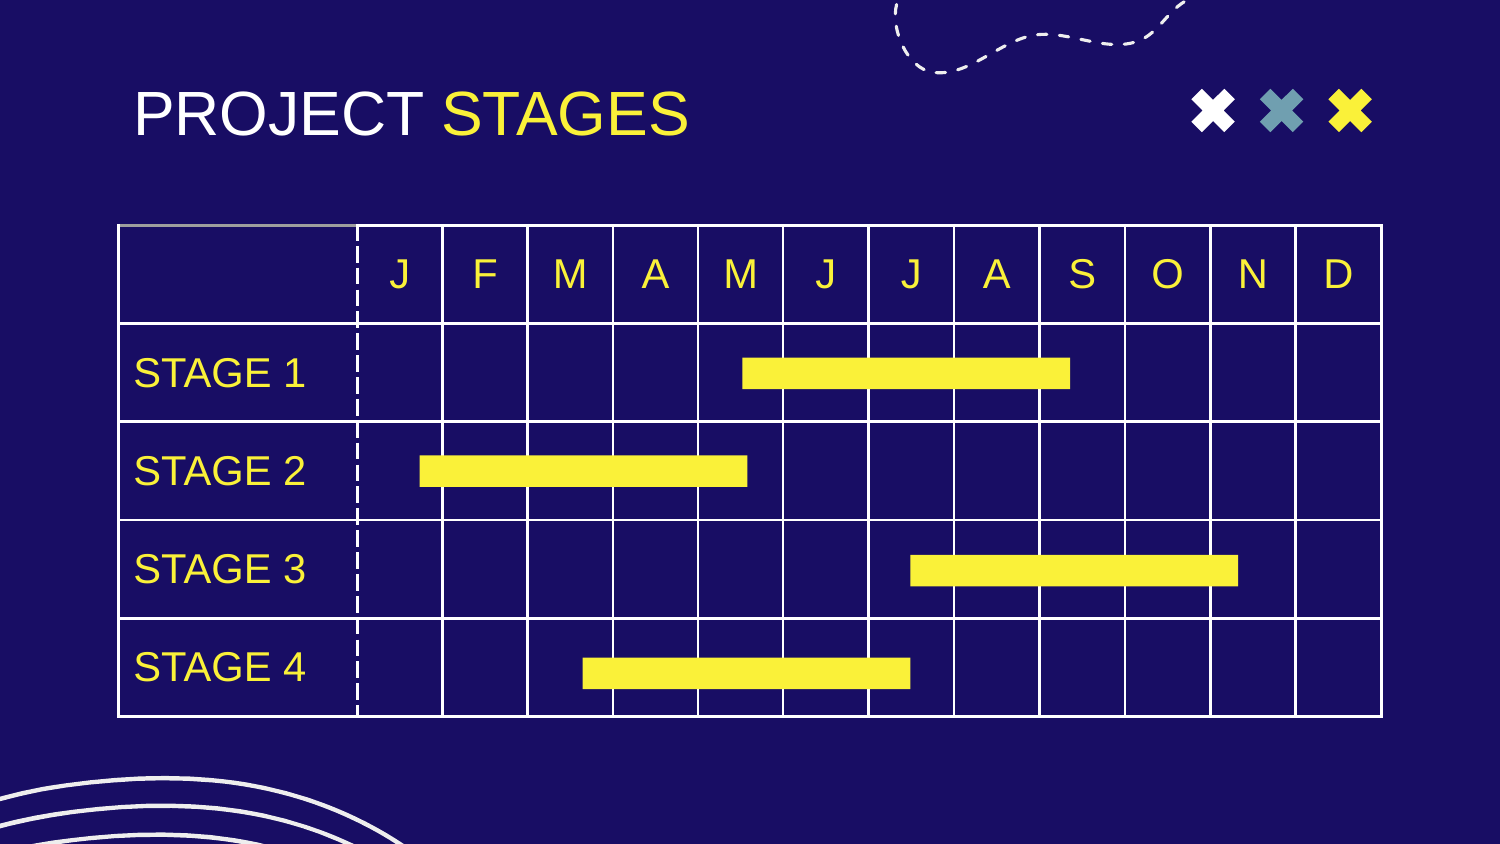

# PROJECT STAGES

|  | J | F | M | A | M | J | J | A | S | O | N | D |
| --- | --- | --- | --- | --- | --- | --- | --- | --- | --- | --- | --- | --- |
| STAGE 1 |  |  |  |  |  |  |  |  |  |  |  |  |
| STAGE 2 |  |  |  |  |  |  |  |  |  |  |  |  |
| STAGE 3 |  |  |  |  |  |  |  |  |  |  |  |  |
| STAGE 4 |  |  |  |  |  |  |  |  |  |  |  |  |